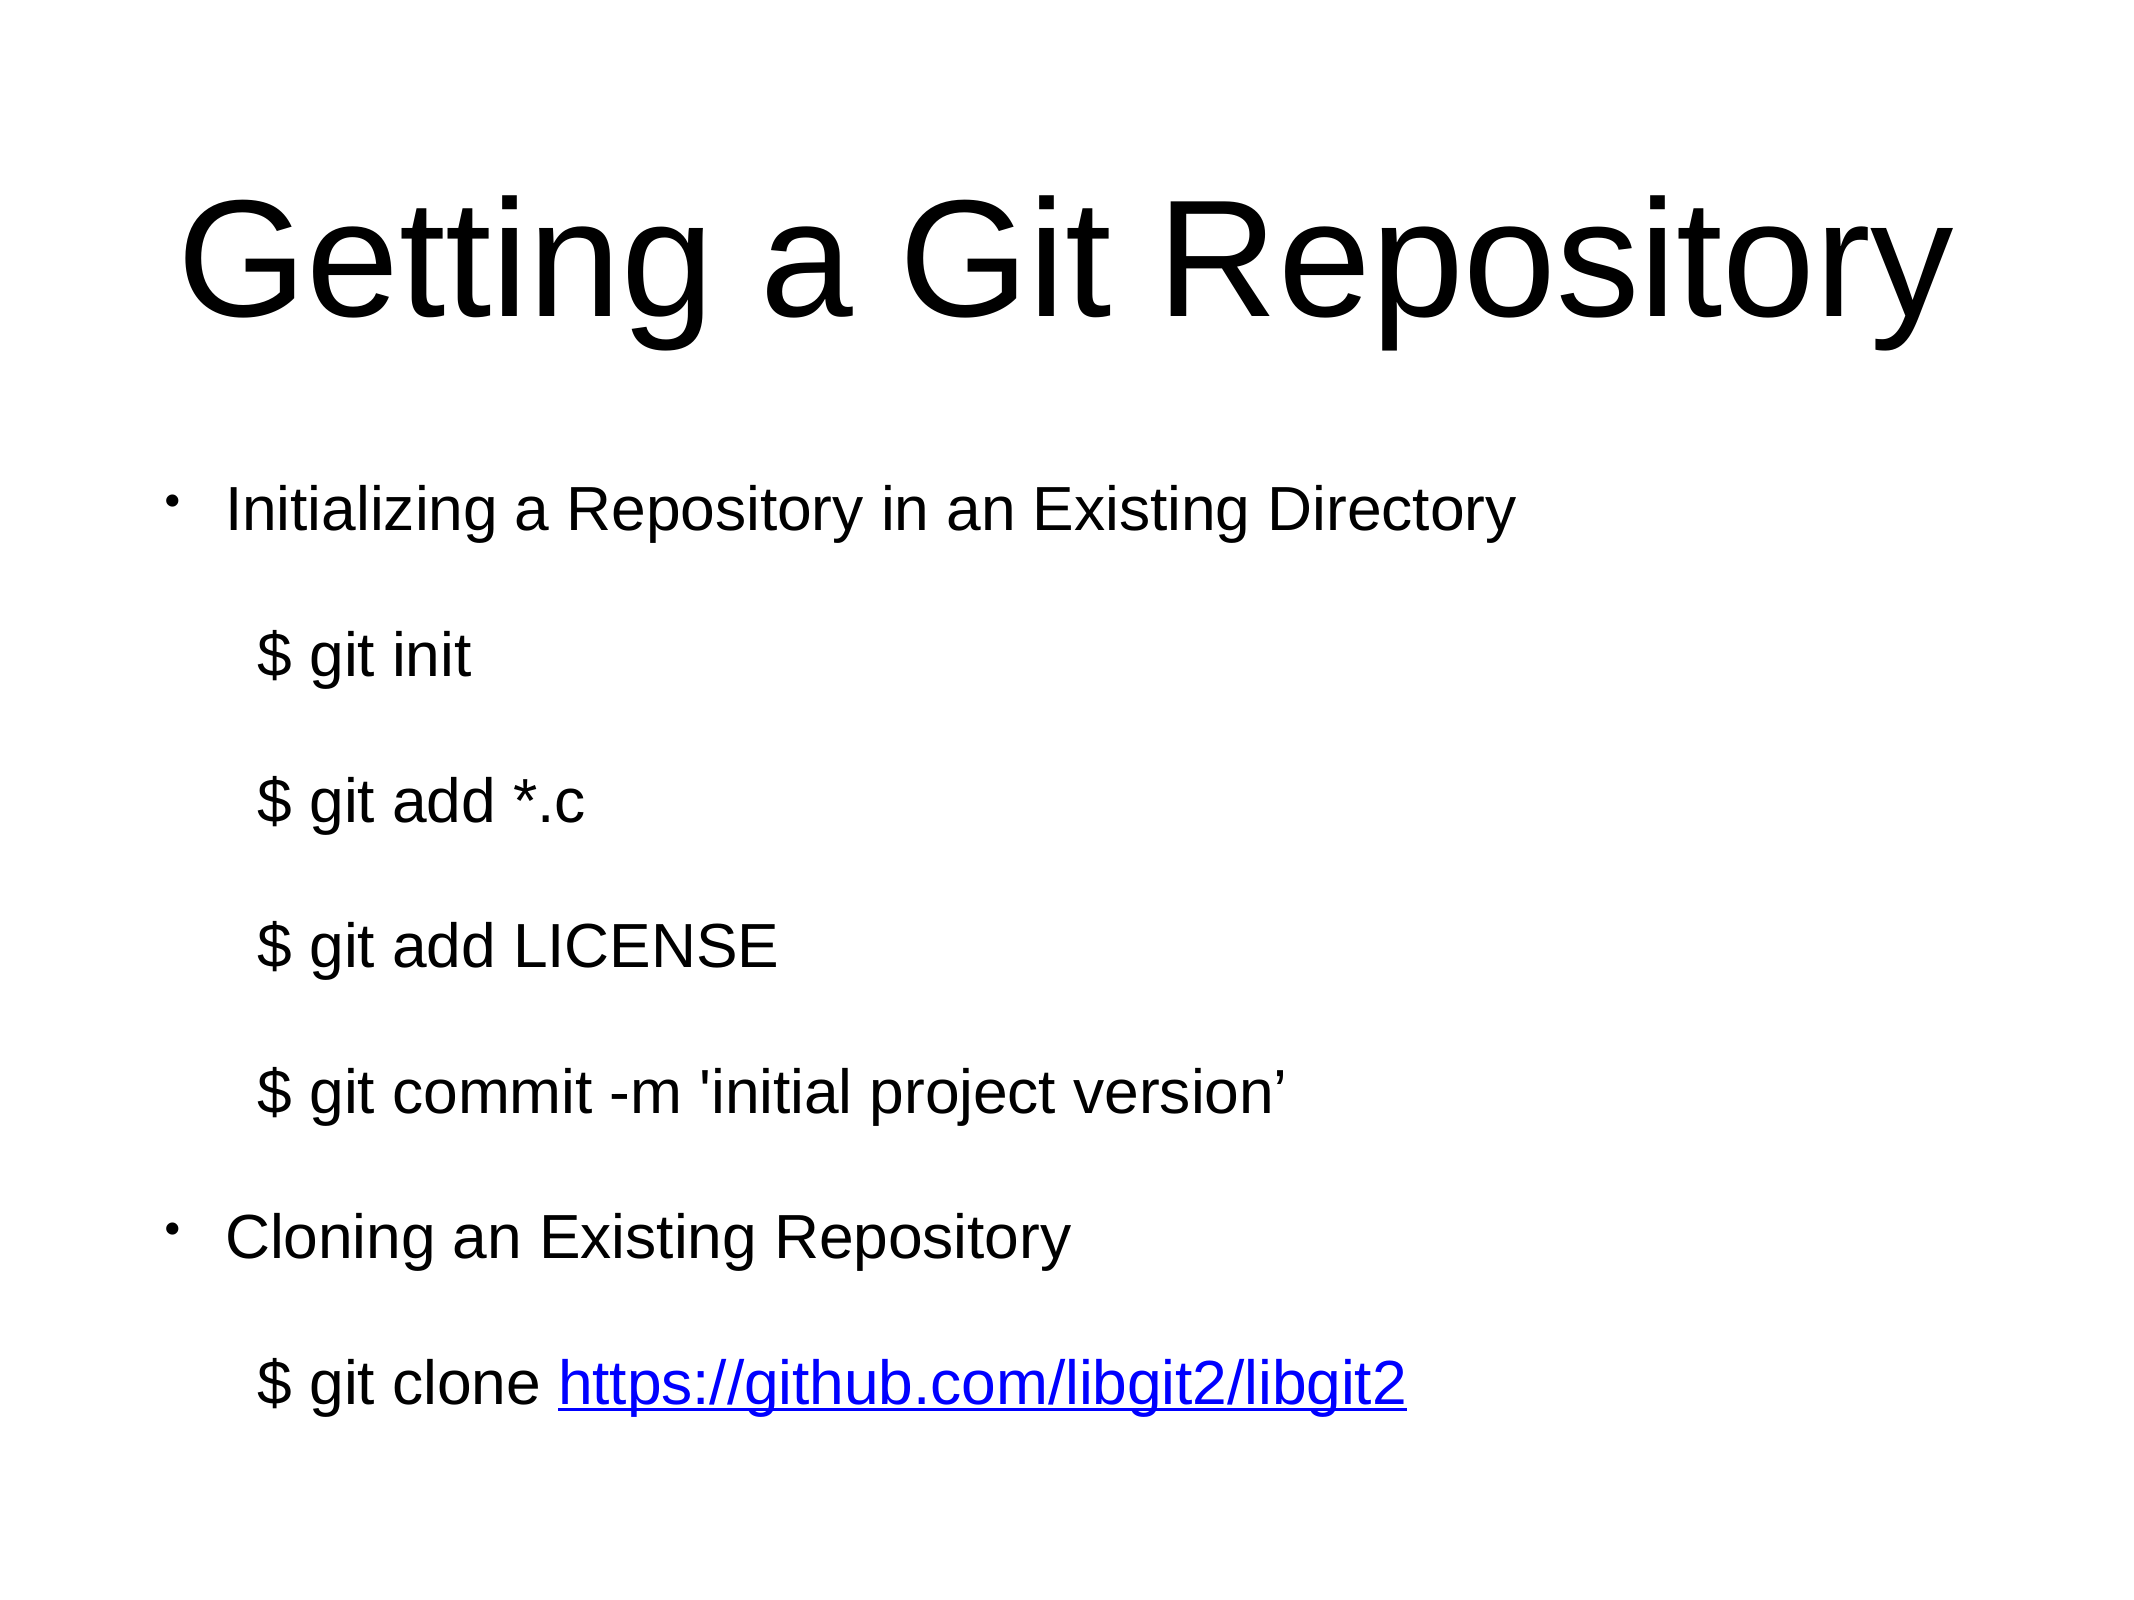

# Getting a Git Repository
Initializing a Repository in an Existing Directory
$ git init
$ git add *.c
$ git add LICENSE
$ git commit -m 'initial project version’
Cloning an Existing Repository
$ git clone https://github.com/libgit2/libgit2